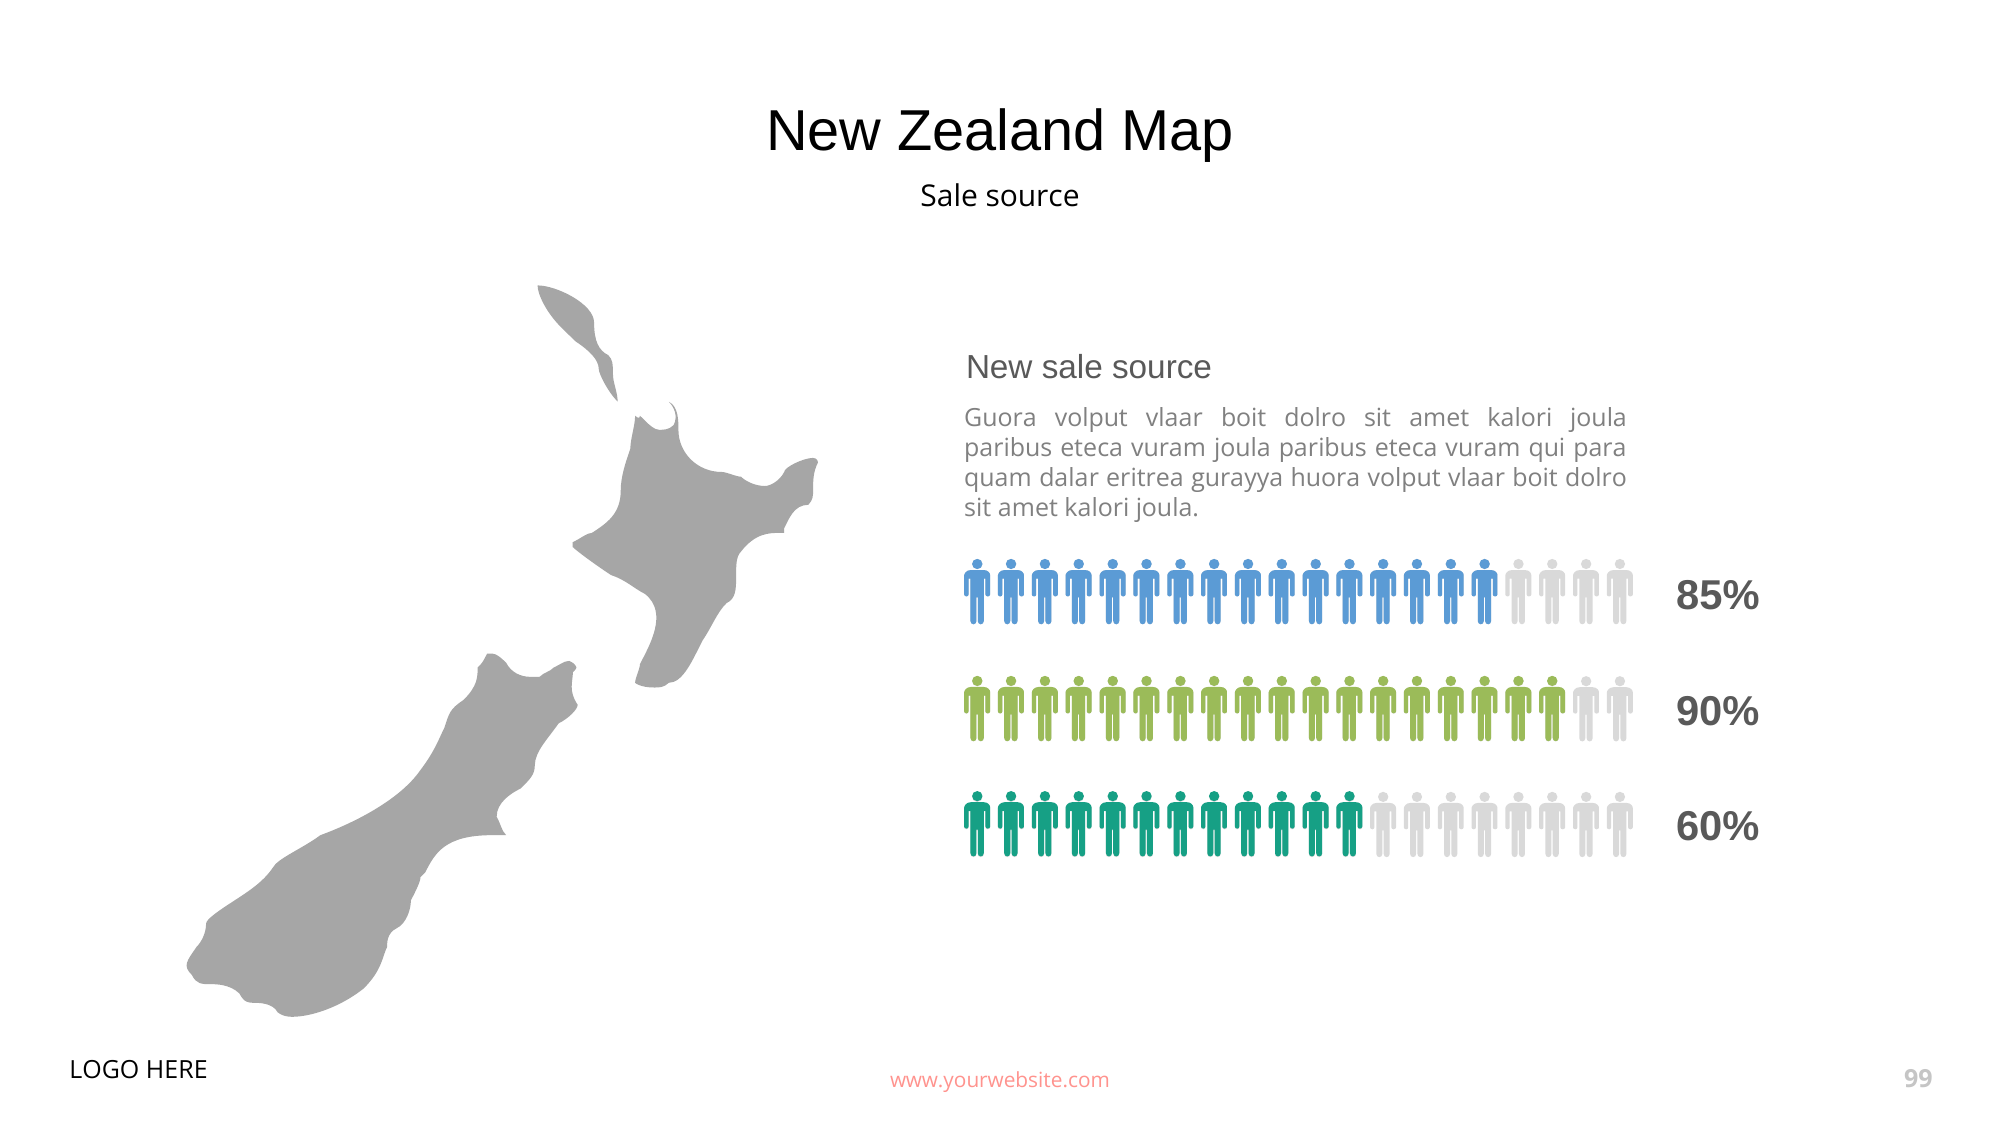

# New Zealand Map
Sale source

New sale source
Guora volput vlaar boit dolro sit amet kalori joula paribus eteca vuram joula paribus eteca vuram qui para quam dalar eritrea gurayya huora volput vlaar boit dolro sit amet kalori joula.

85%

90%

60%
LOGO HERE
www.yourwebsite.com
99